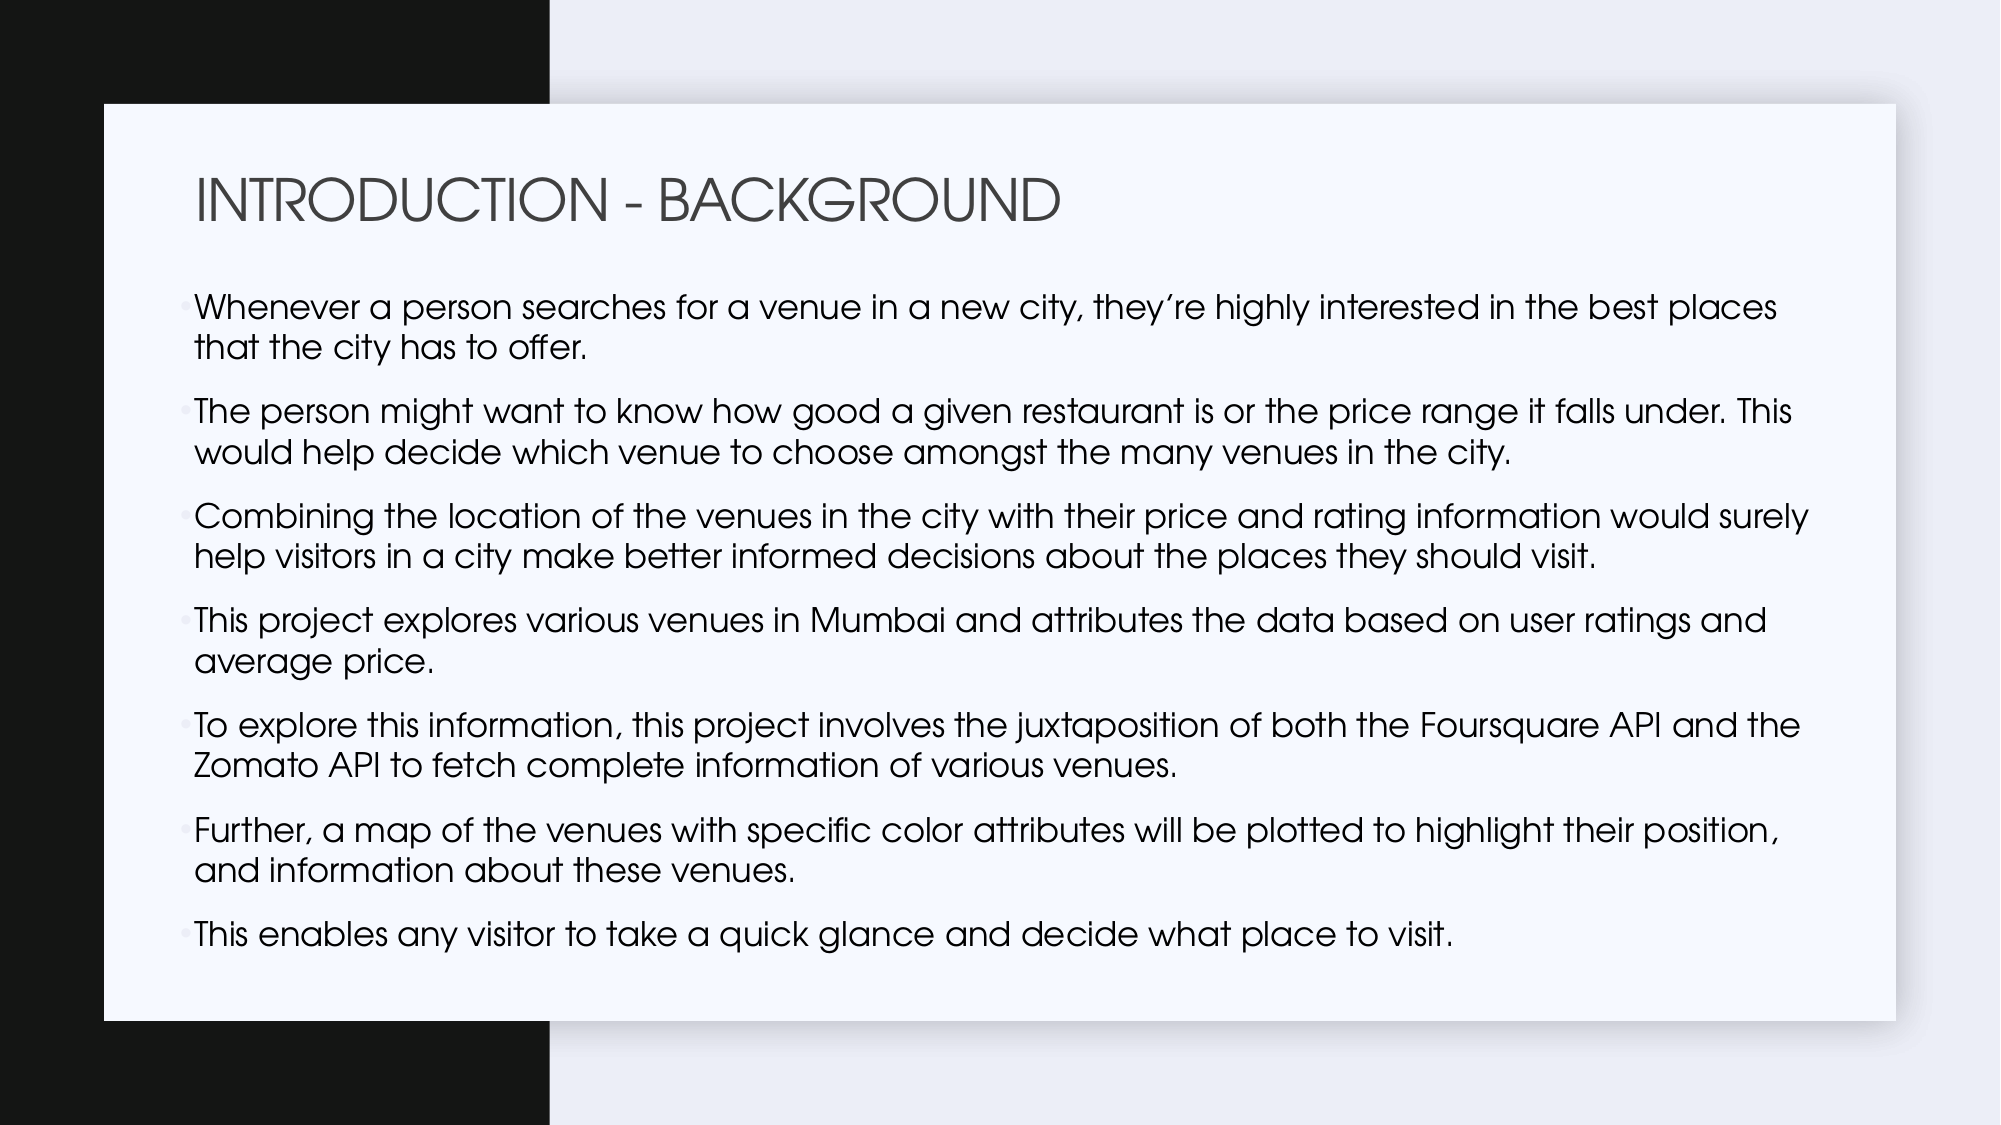

# Introduction - Background
Whenever a person searches for a venue in a new city, they’re highly interested in the best places that the city has to offer.
The person might want to know how good a given restaurant is or the price range it falls under. This would help decide which venue to choose amongst the many venues in the city.
Combining the location of the venues in the city with their price and rating information would surely help visitors in a city make better informed decisions about the places they should visit.
This project explores various venues in Mumbai and attributes the data based on user ratings and average price.
To explore this information, this project involves the juxtaposition of both the Foursquare API and the Zomato API to fetch complete information of various venues.
Further, a map of the venues with specific color attributes will be plotted to highlight their position, and information about these venues.
This enables any visitor to take a quick glance and decide what place to visit.